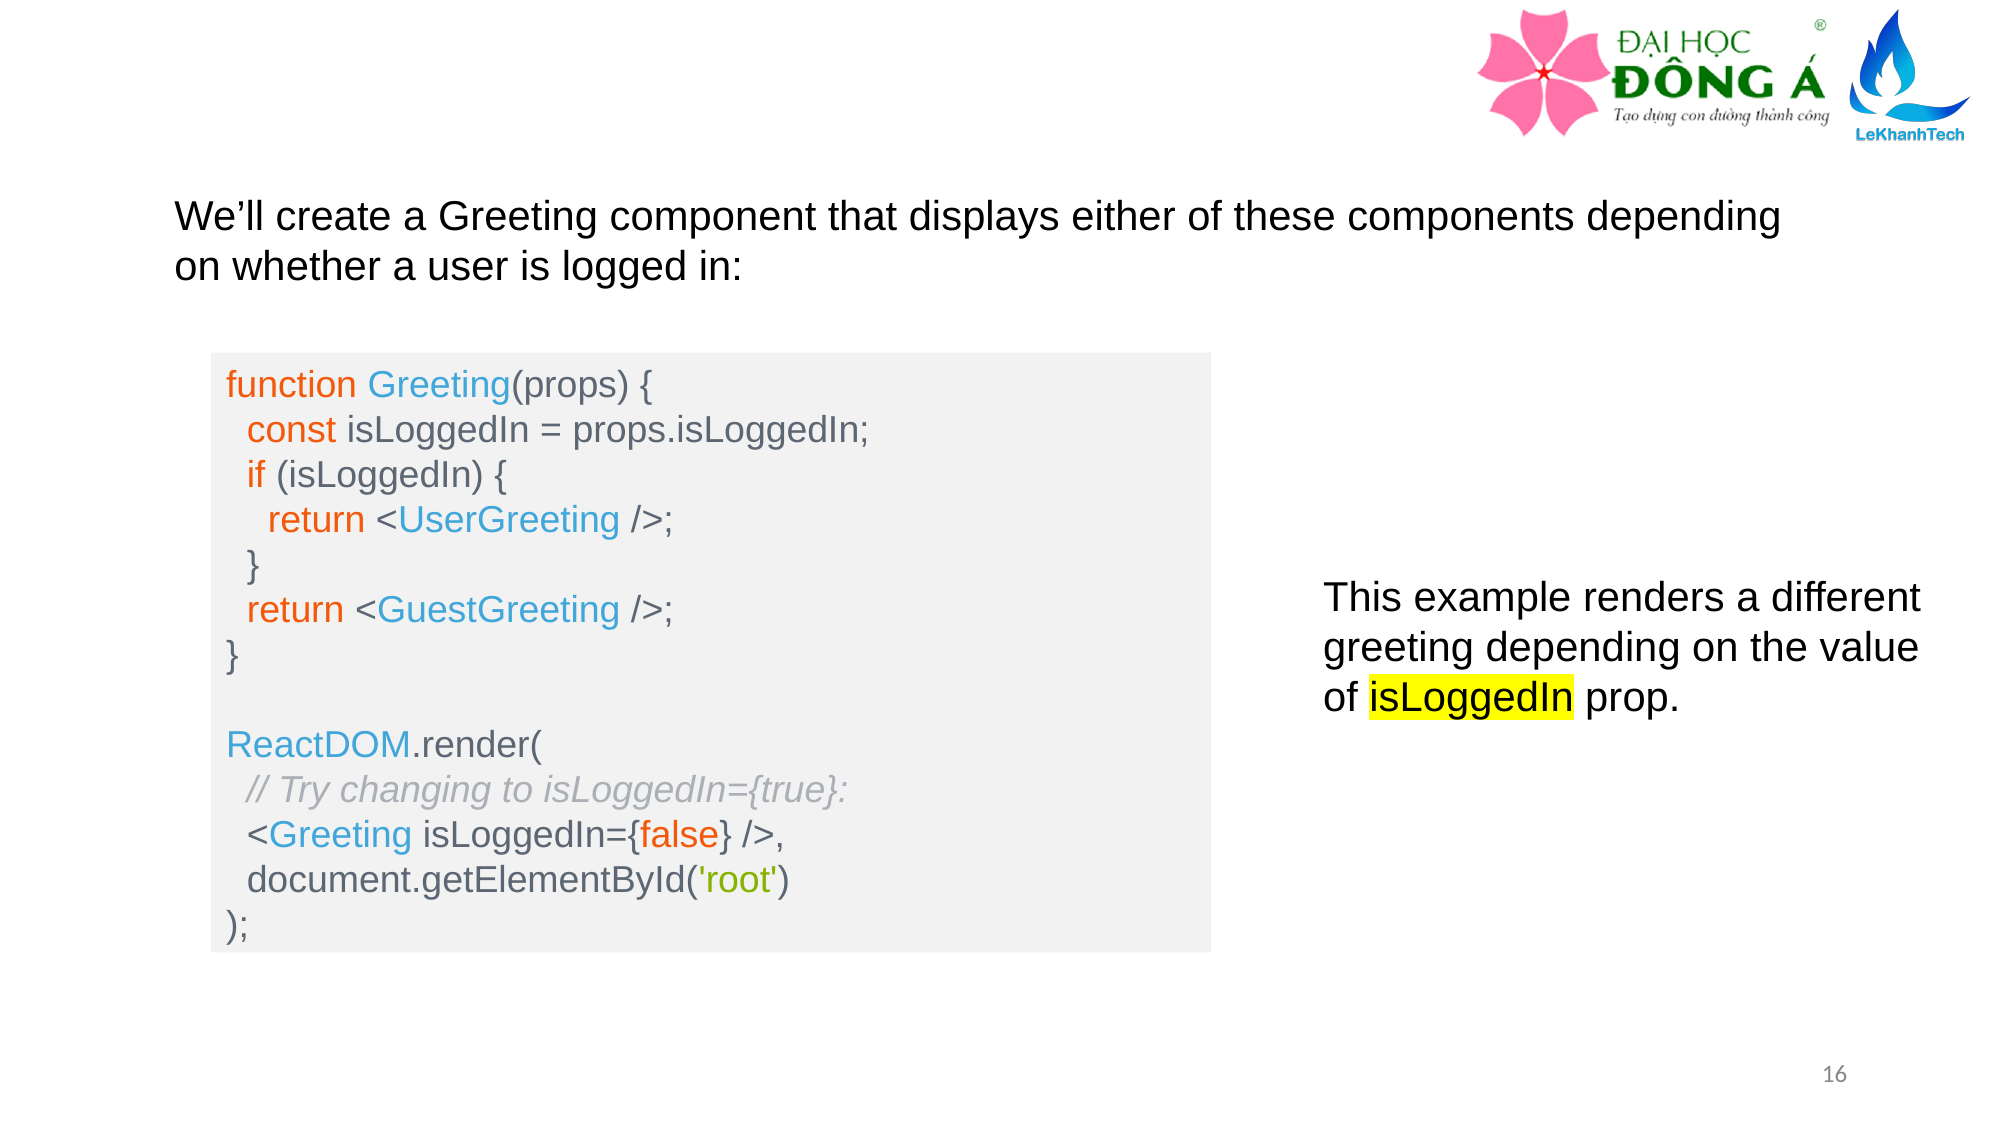

We’ll create a Greeting component that displays either of these components depending on whether a user is logged in:
function Greeting(props) {
  const isLoggedIn = props.isLoggedIn;
  if (isLoggedIn) {
    return <UserGreeting />;
  }
  return <GuestGreeting />;
}
ReactDOM.render(
  // Try changing to isLoggedIn={true}:
  <Greeting isLoggedIn={false} />,
  document.getElementById('root')
);
This example renders a different greeting depending on the value of isLoggedIn prop.

16